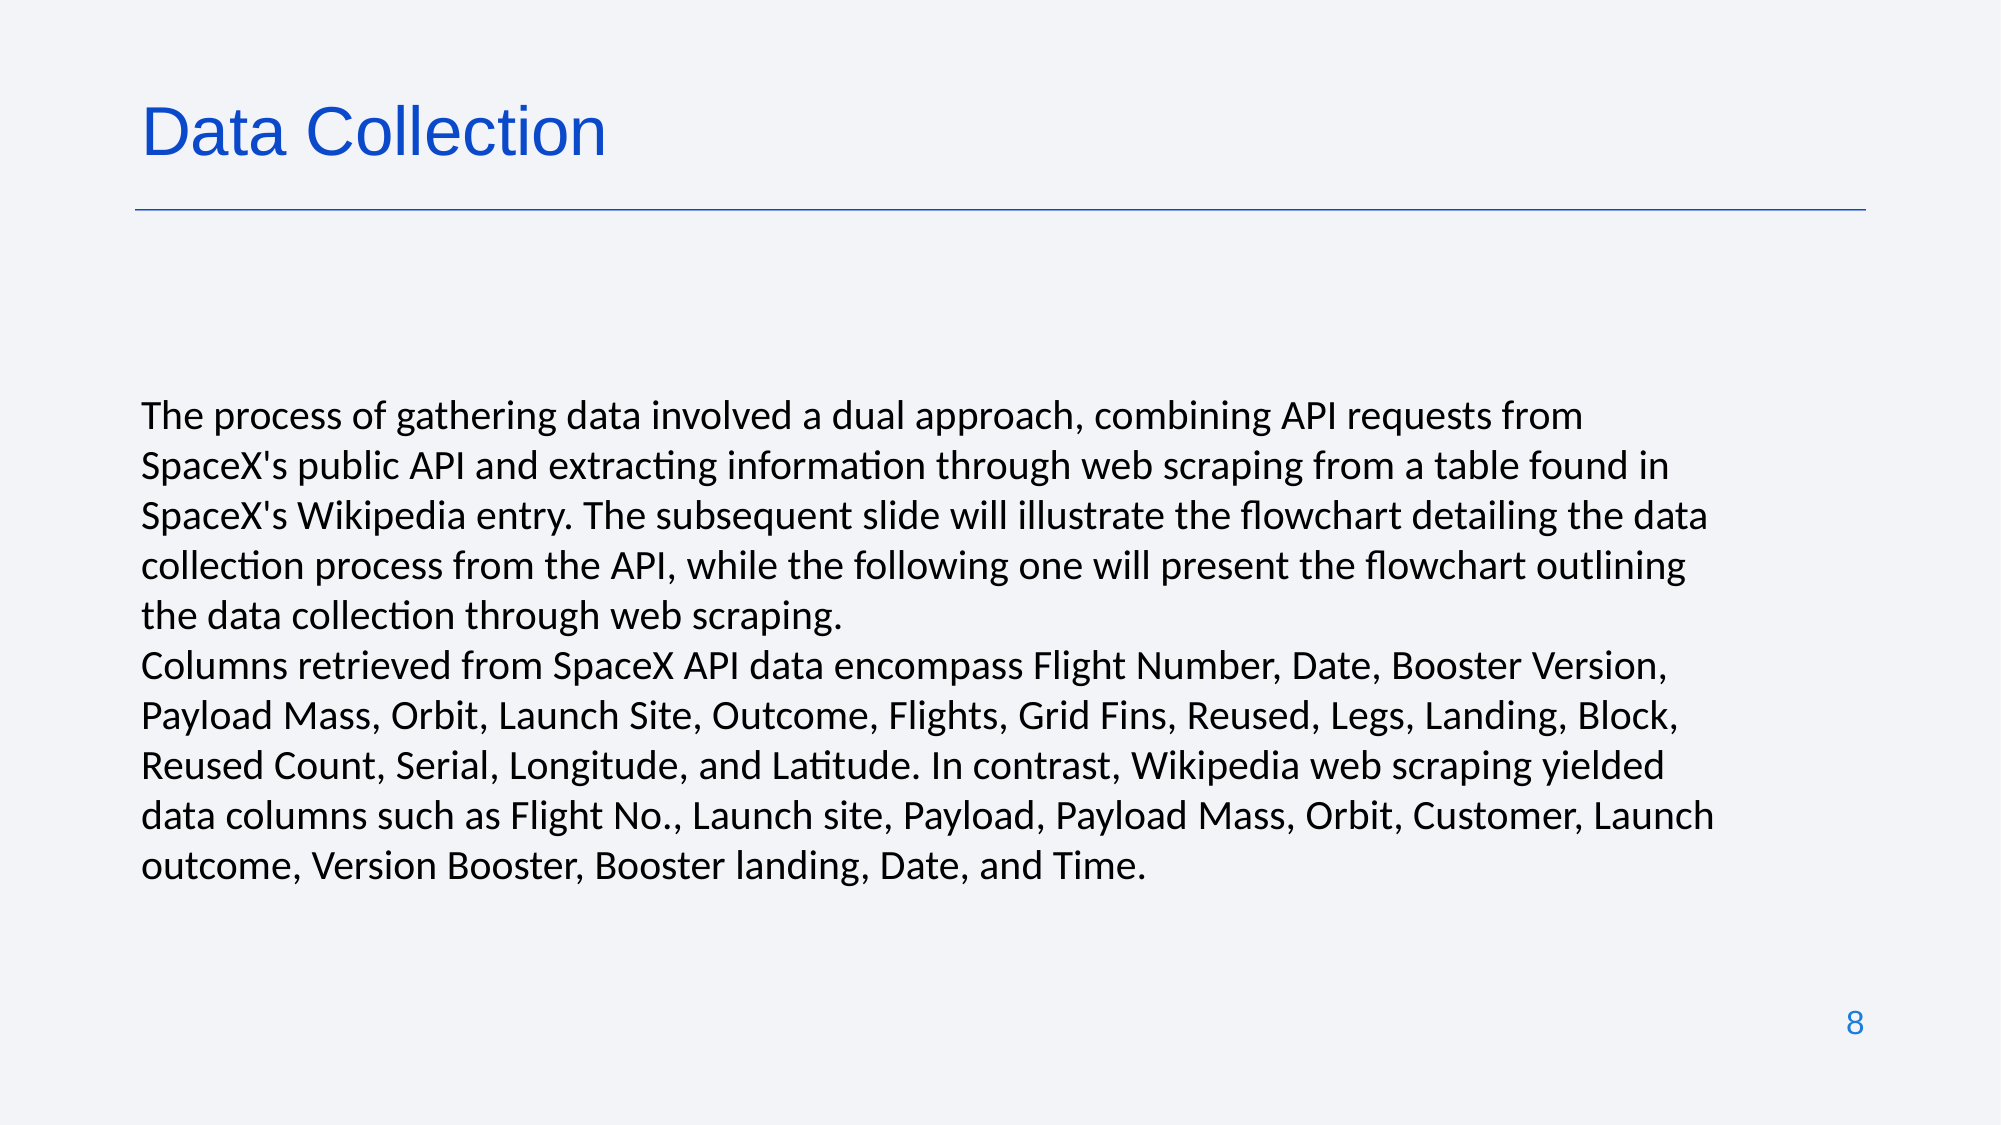

Data Collection
The process of gathering data involved a dual approach, combining API requests from SpaceX's public API and extracting information through web scraping from a table found in SpaceX's Wikipedia entry. The subsequent slide will illustrate the flowchart detailing the data collection process from the API, while the following one will present the flowchart outlining the data collection through web scraping.
Columns retrieved from SpaceX API data encompass Flight Number, Date, Booster Version, Payload Mass, Orbit, Launch Site, Outcome, Flights, Grid Fins, Reused, Legs, Landing, Block, Reused Count, Serial, Longitude, and Latitude. In contrast, Wikipedia web scraping yielded data columns such as Flight No., Launch site, Payload, Payload Mass, Orbit, Customer, Launch outcome, Version Booster, Booster landing, Date, and Time.

8